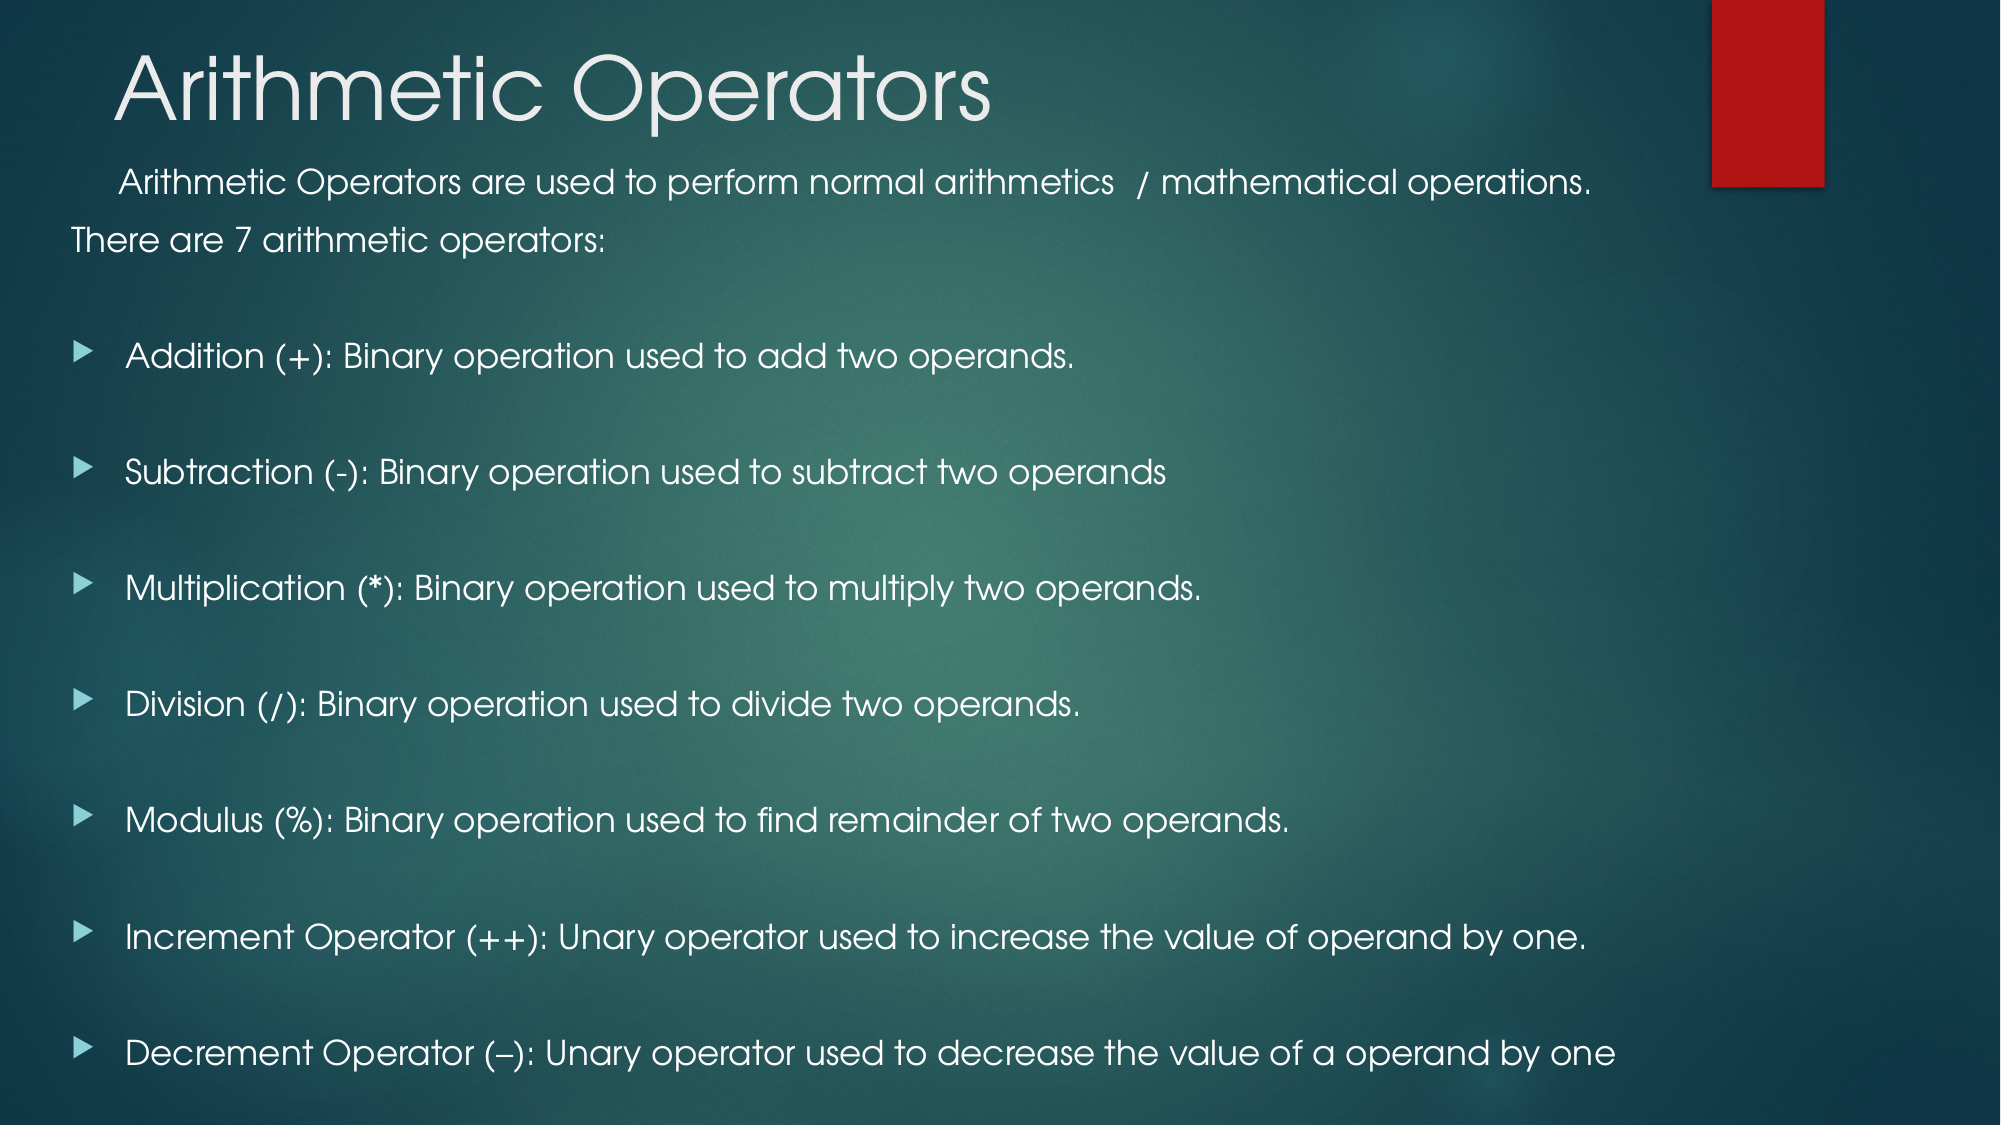

# Arithmetic Operators
     Arithmetic Operators are used to perform normal arithmetics  / mathematical operations.
There are 7 arithmetic operators:

Addition (+): Binary operation used to add two operands.

Subtraction (-): Binary operation used to subtract two operands

Multiplication (*): Binary operation used to multiply two operands.

Division (/): Binary operation used to divide two operands.

Modulus (%): Binary operation used to find remainder of two operands.

Increment Operator (++): Unary operator used to increase the value of operand by one.

Decrement Operator (–): Unary operator used to decrease the value of a operand by one